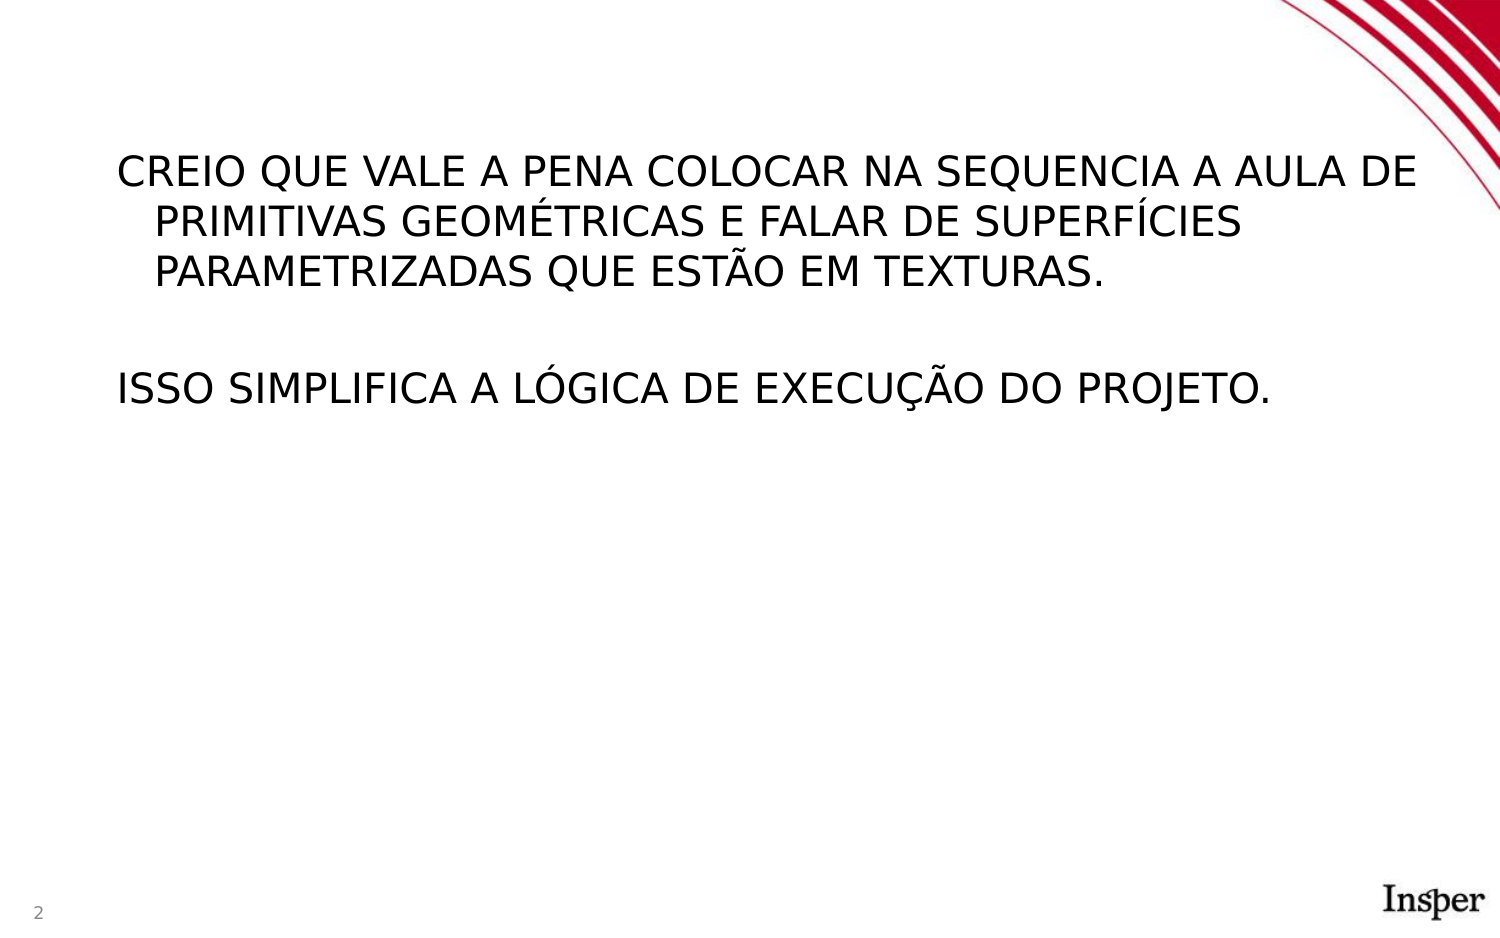

#
CREIO QUE VALE A PENA COLOCAR NA SEQUENCIA A AULA DE PRIMITIVAS GEOMÉTRICAS E FALAR DE SUPERFÍCIES PARAMETRIZADAS QUE ESTÃO EM TEXTURAS.

ISSO SIMPLIFICA A LÓGICA DE EXECUÇÃO DO PROJETO.
2